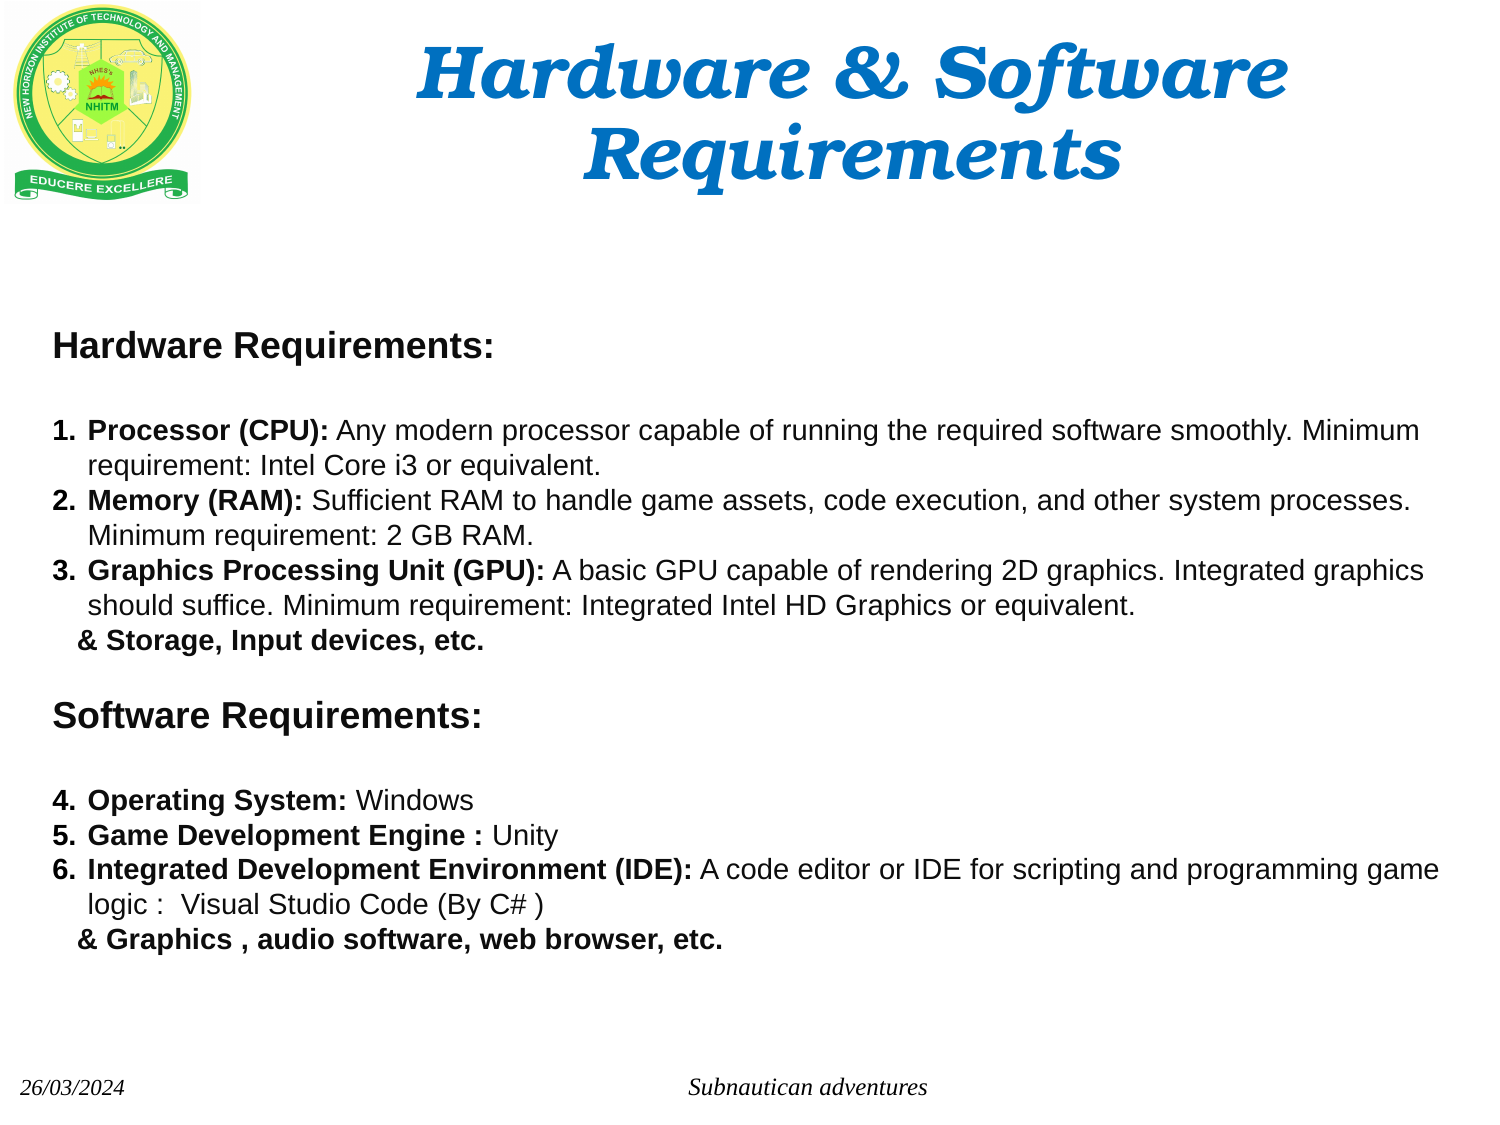

Hardware & Software Requirements
Hardware Requirements:

Processor (CPU): Any modern processor capable of running the required software smoothly. Minimum requirement: Intel Core i3 or equivalent.
Memory (RAM): Sufficient RAM to handle game assets, code execution, and other system processes. Minimum requirement: 2 GB RAM.
Graphics Processing Unit (GPU): A basic GPU capable of rendering 2D graphics. Integrated graphics should suffice. Minimum requirement: Integrated Intel HD Graphics or equivalent.
   & Storage, Input devices, etc.

Software Requirements:

Operating System: Windows
Game Development Engine : Unity
Integrated Development Environment (IDE): A code editor or IDE for scripting and programming game logic :  Visual Studio Code (By C# )
   & Graphics , audio software, web browser, etc.
Subnautican adventures
26/03/2024